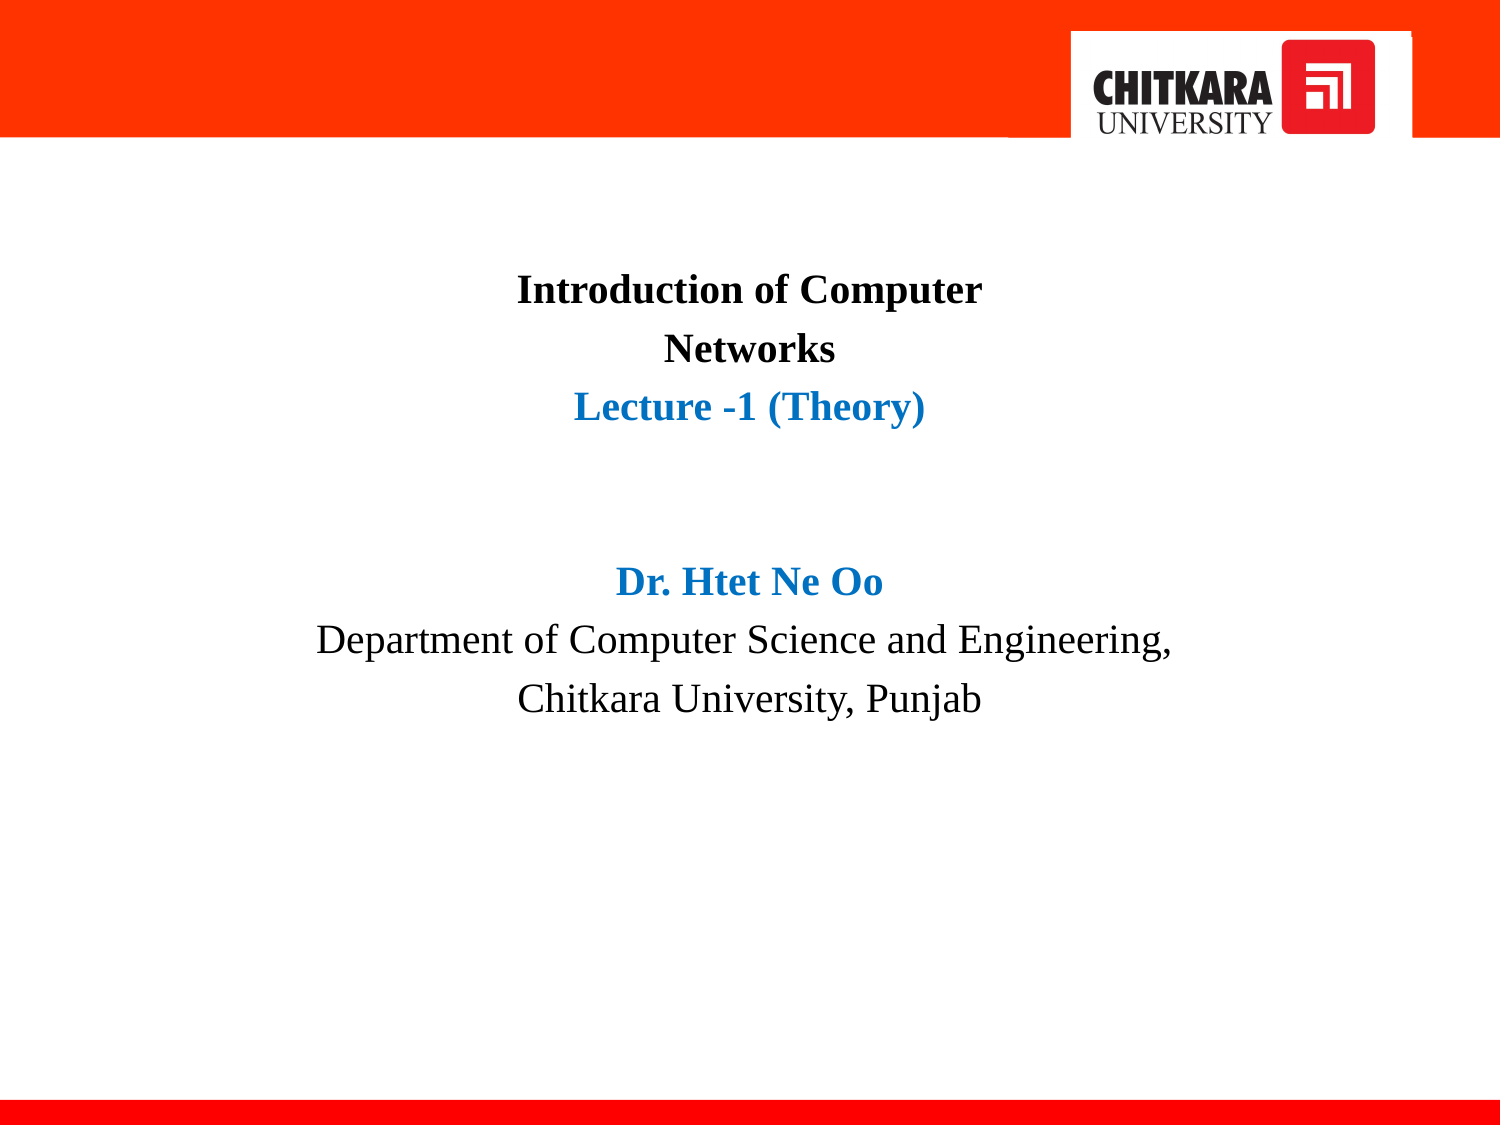

Introduction of Computer
Networks
Lecture -1 (Theory)

Dr. Htet Ne Oo
Department of Computer Science and Engineering,
Chitkara University, Punjab